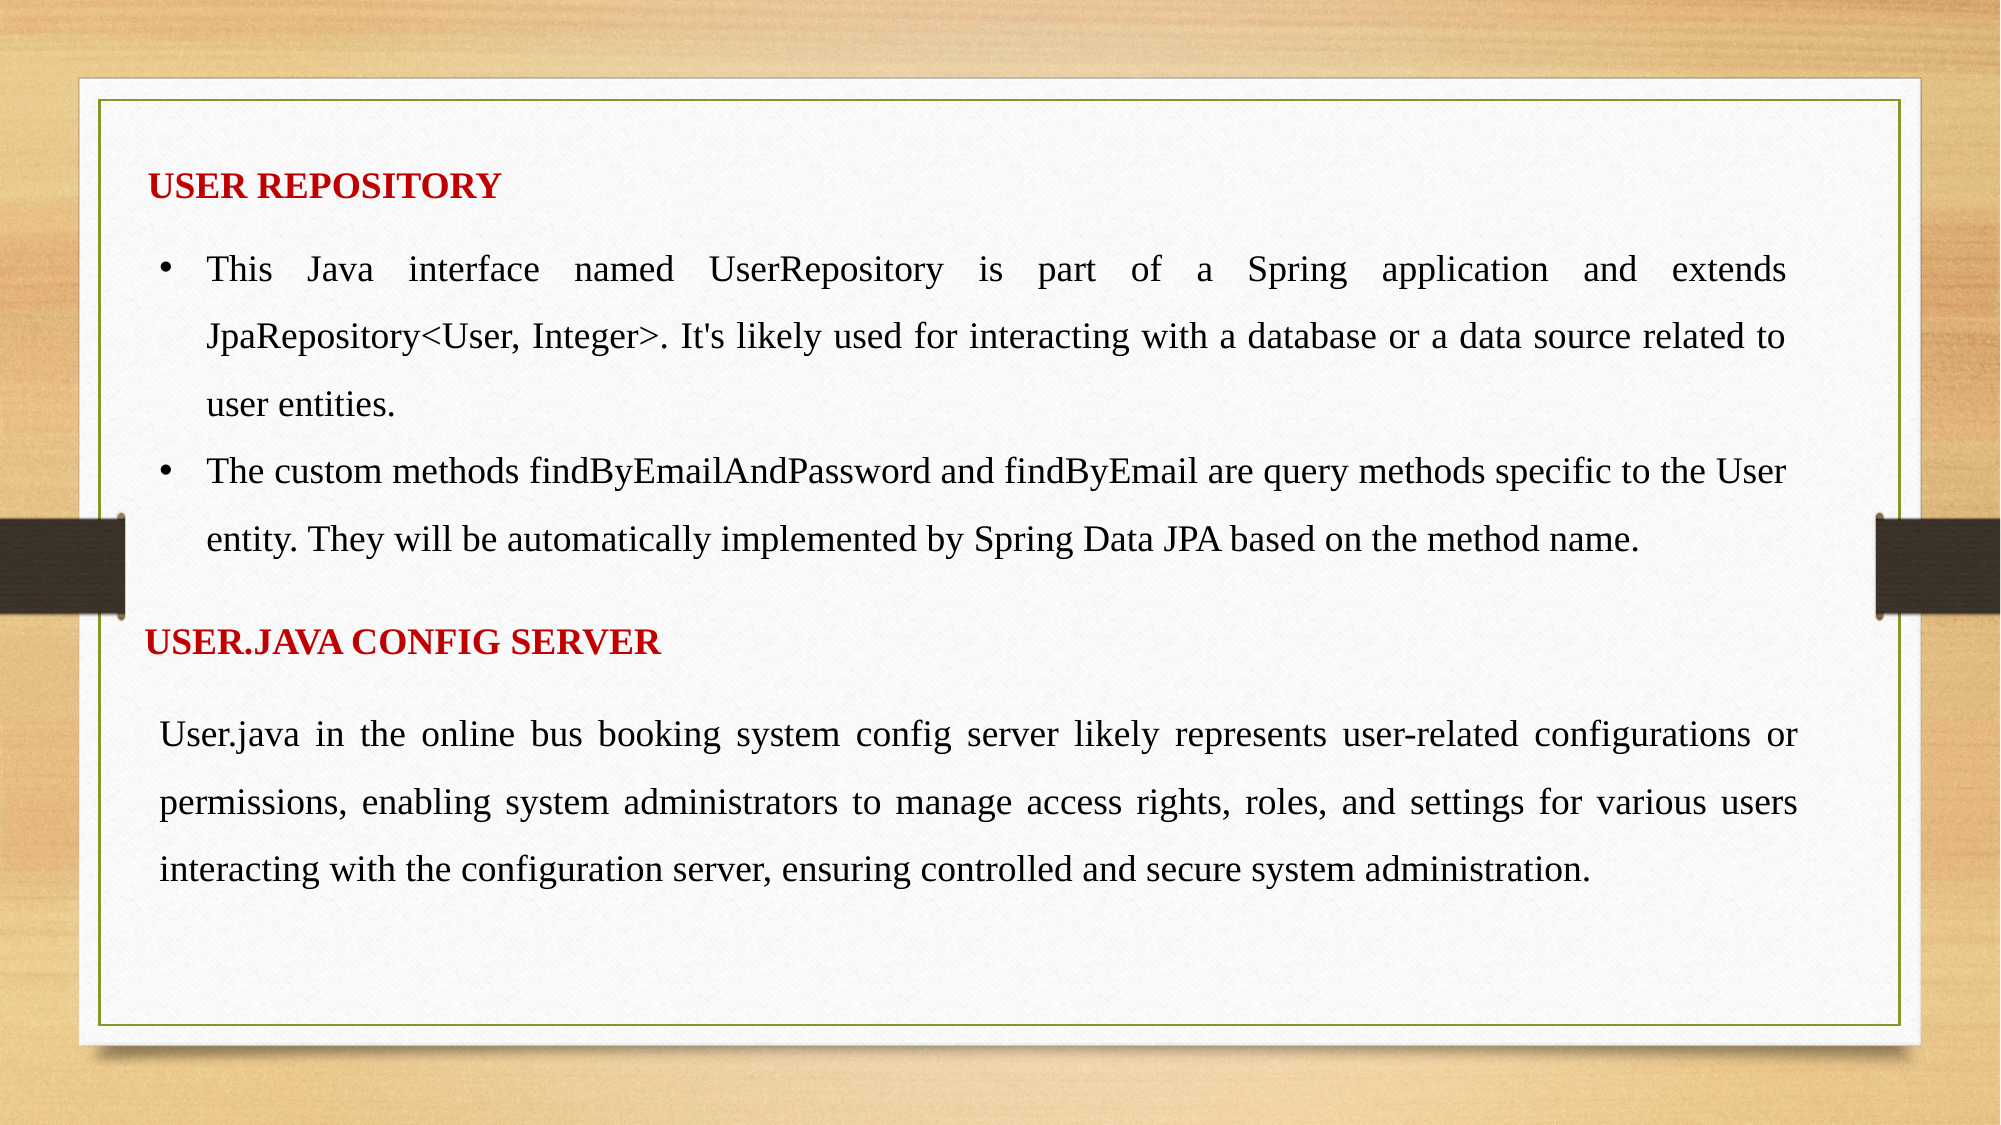

USER REPOSITORY
This Java interface named UserRepository is part of a Spring application and extends JpaRepository<User, Integer>. It's likely used for interacting with a database or a data source related to user entities.
The custom methods findByEmailAndPassword and findByEmail are query methods specific to the User entity. They will be automatically implemented by Spring Data JPA based on the method name.
USER.JAVA CONFIG SERVER
User.java in the online bus booking system config server likely represents user-related configurations or permissions, enabling system administrators to manage access rights, roles, and settings for various users interacting with the configuration server, ensuring controlled and secure system administration.